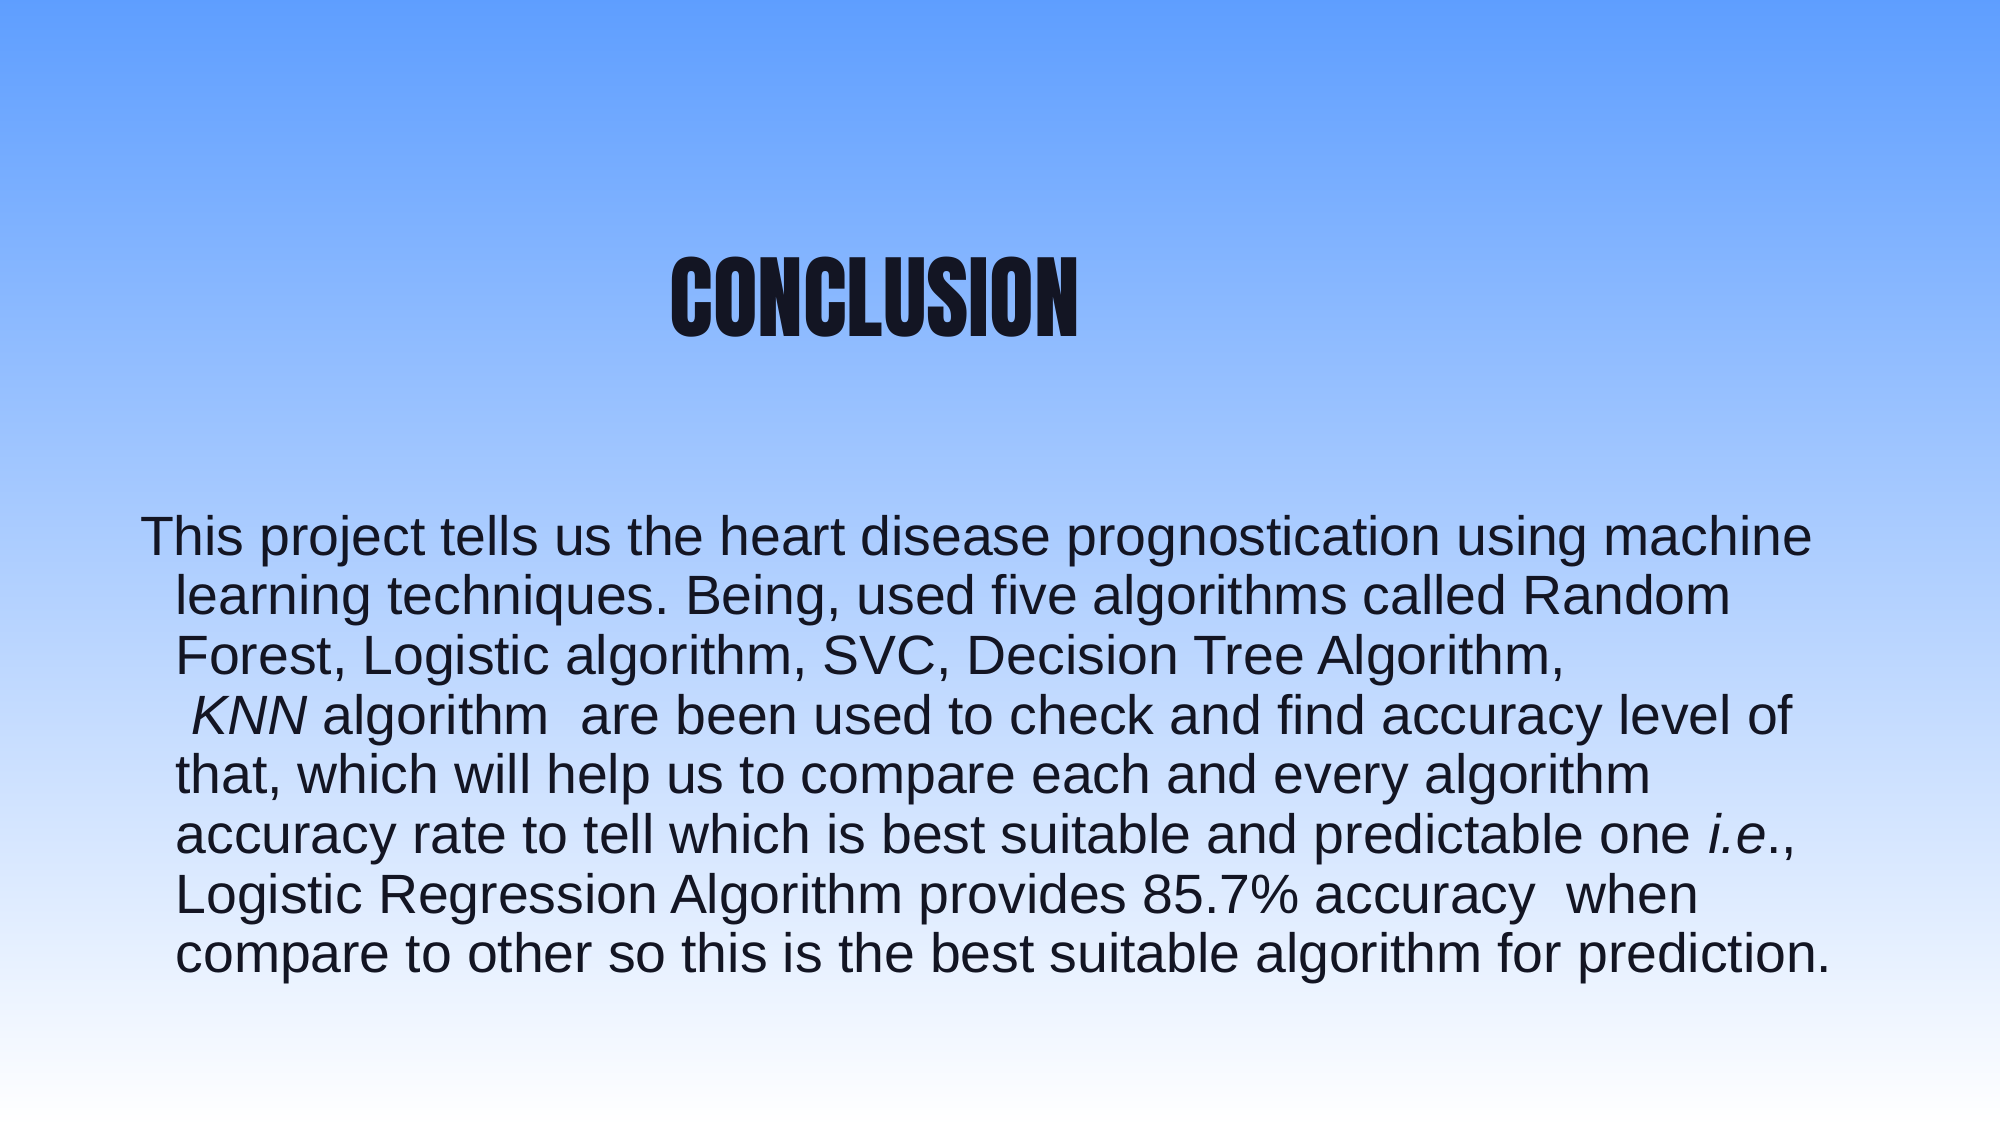

# CONCLUSION
This project tells us the heart disease prognostication using machine learning techniques. Being, used five algorithms called Random Forest, Logistic algorithm, SVC, Decision Tree Algorithm,  KNN algorithm  are been used to check and find accuracy level of that, which will help us to compare each and every algorithm accuracy rate to tell which is best suitable and predictable one i.e., Logistic Regression Algorithm provides 85.7% accuracy  when compare to other so this is the best suitable algorithm for prediction.